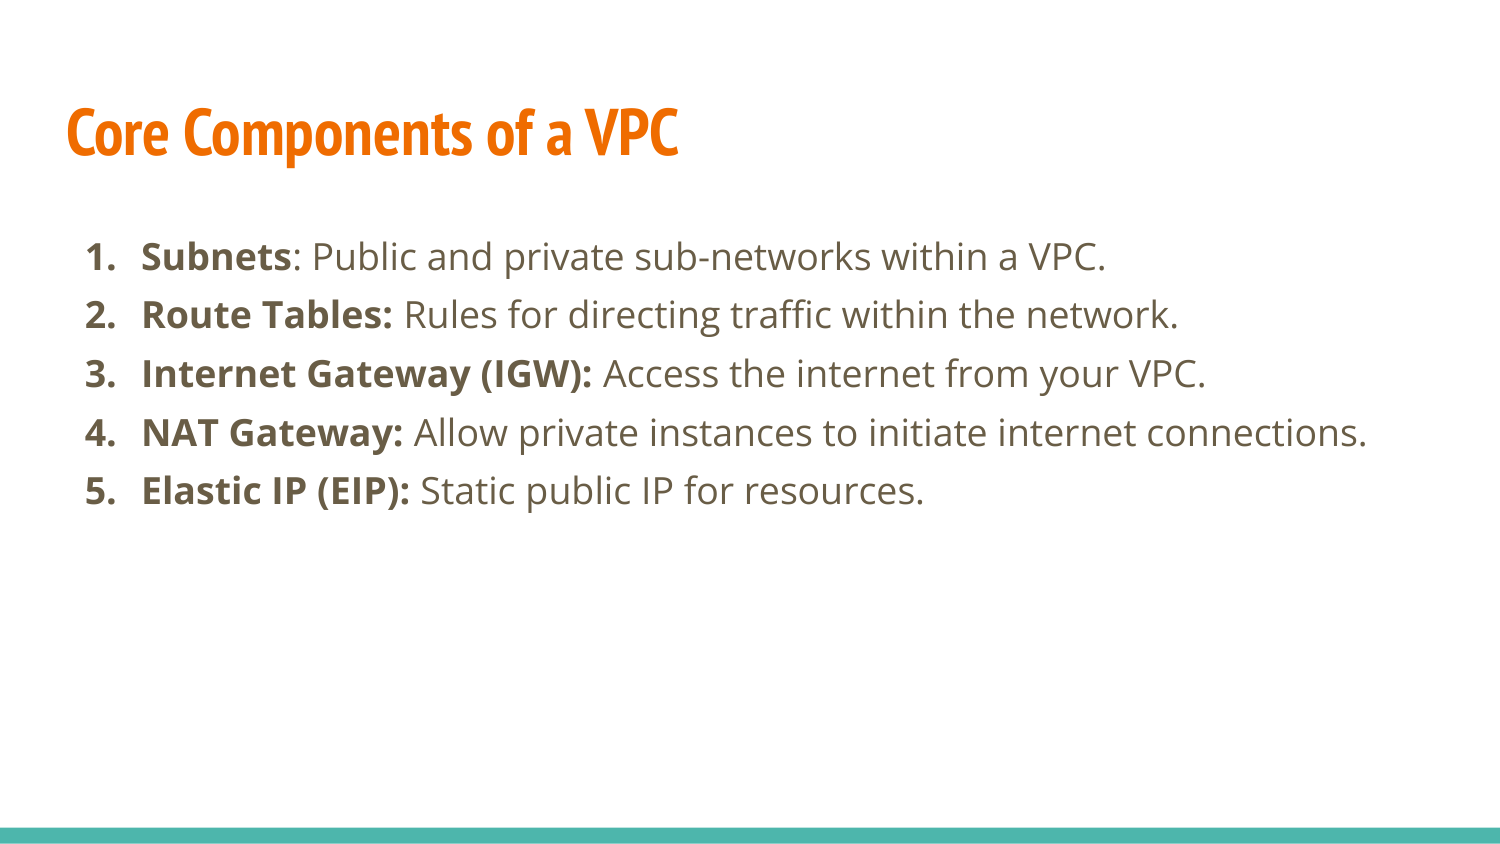

# Core Components of a VPC
Subnets: Public and private sub-networks within a VPC.
Route Tables: Rules for directing traffic within the network.
Internet Gateway (IGW): Access the internet from your VPC.
NAT Gateway: Allow private instances to initiate internet connections.
Elastic IP (EIP): Static public IP for resources.